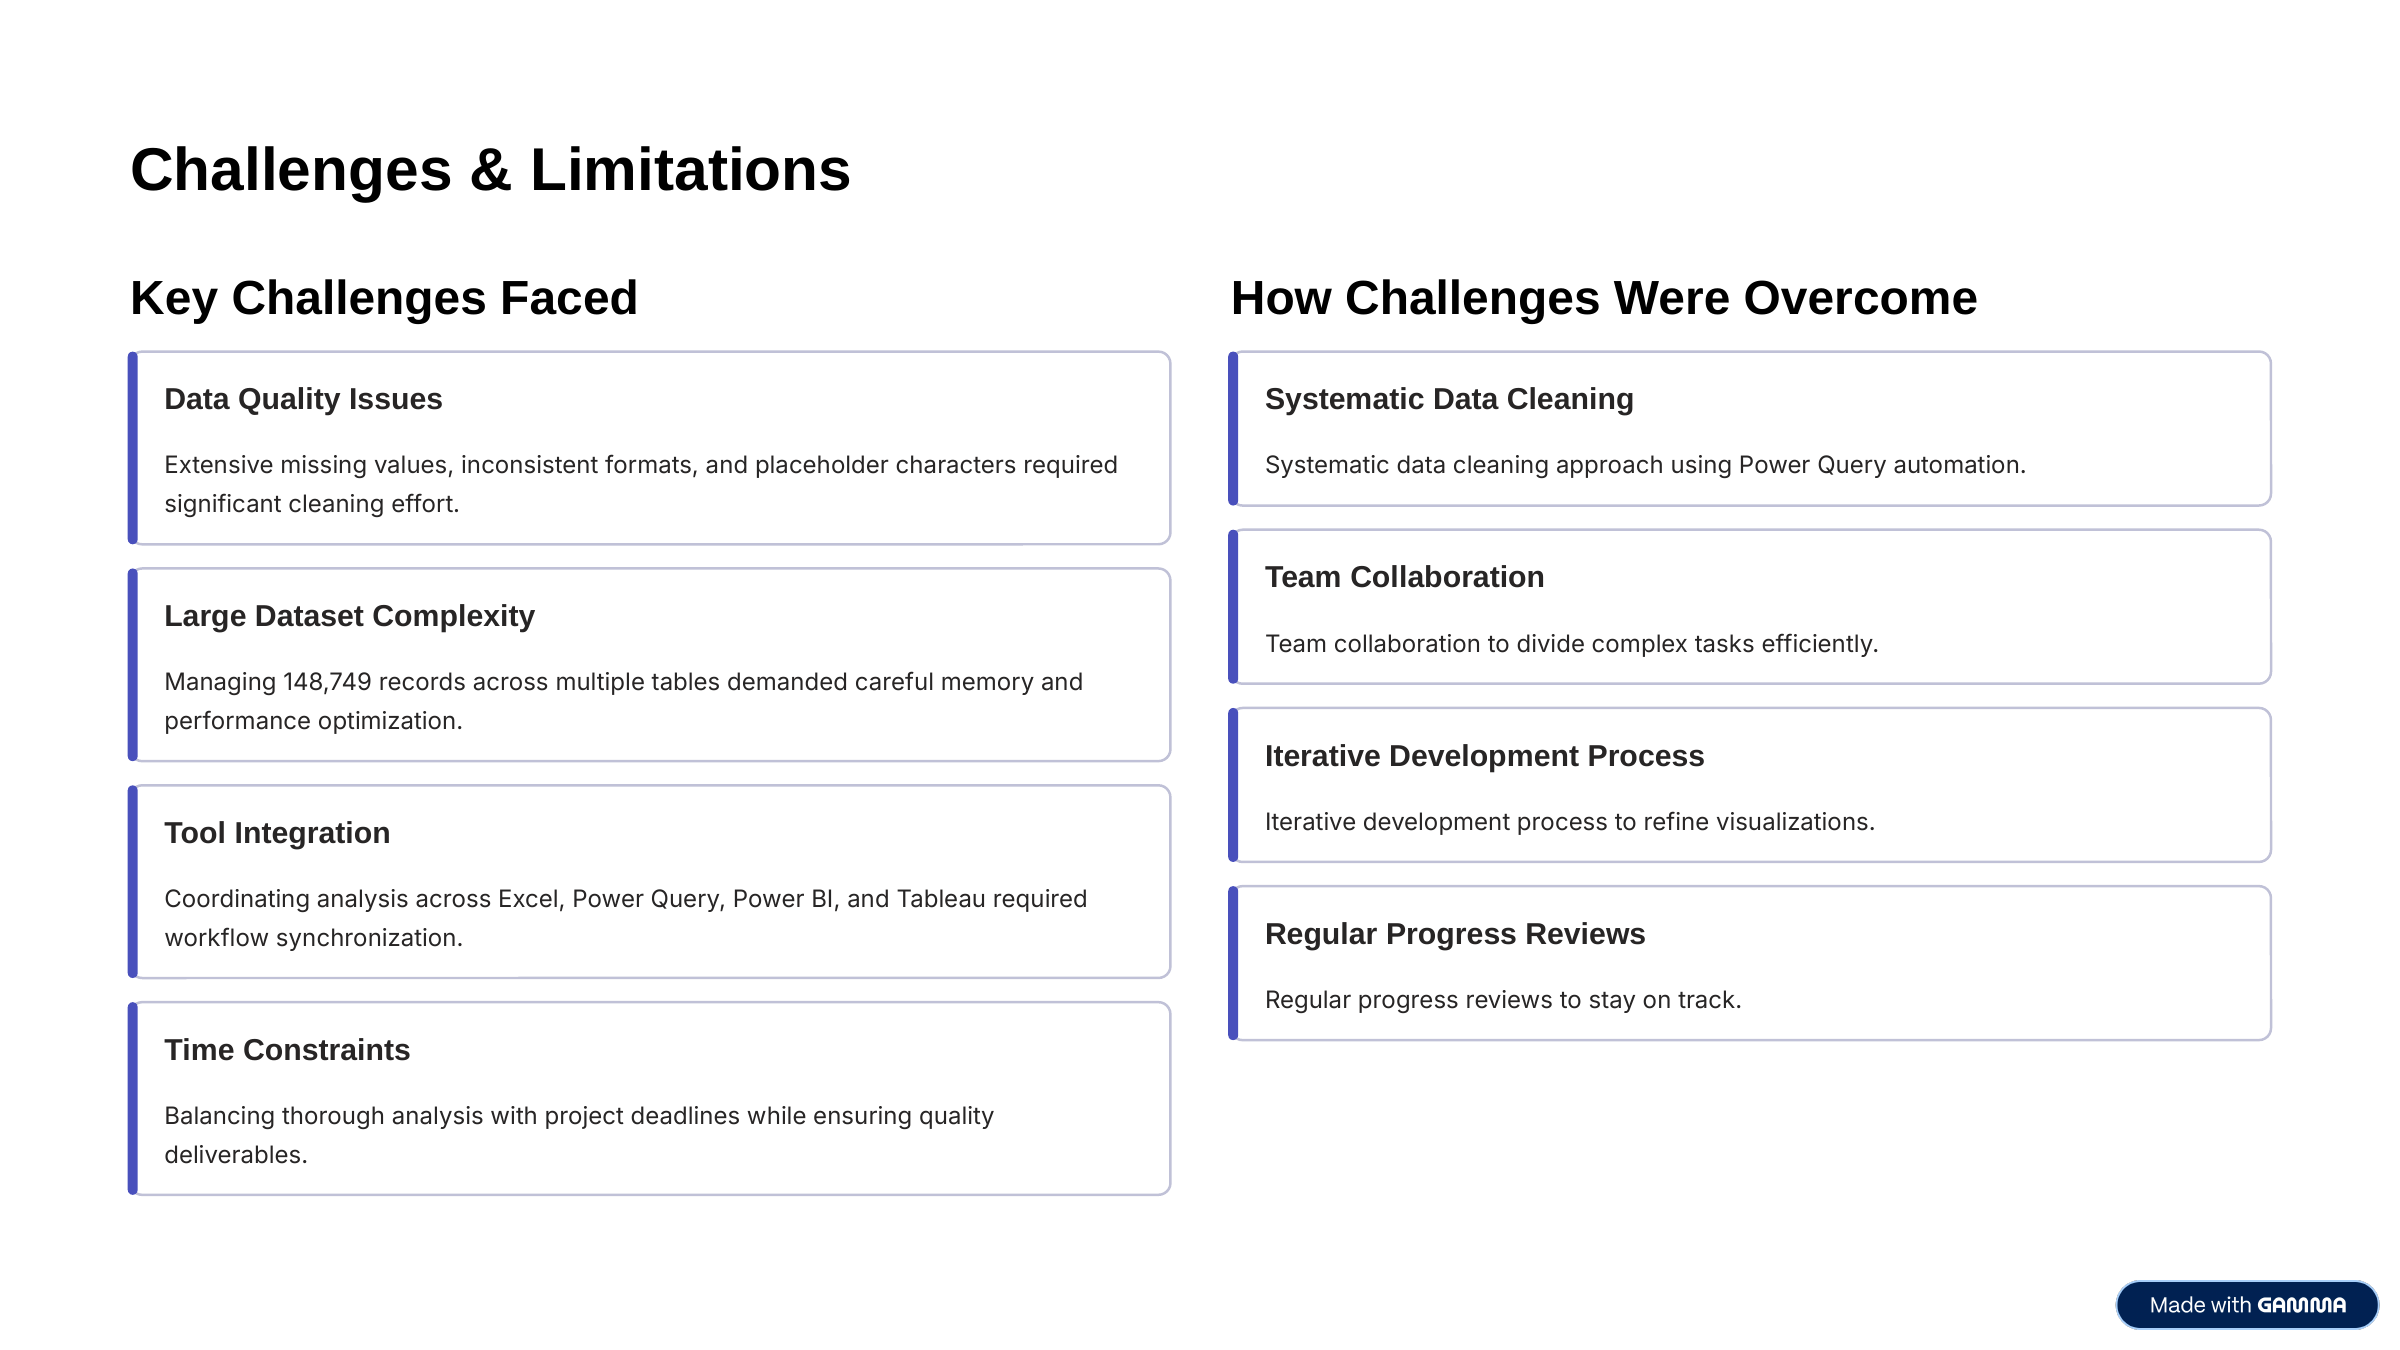

Challenges & Limitations
Key Challenges Faced
How Challenges Were Overcome

Data Quality Issues
Systematic Data Cleaning
Extensive missing values, inconsistent formats, and placeholder characters required significant cleaning effort.
Systematic data cleaning approach using Power Query automation.

Team Collaboration

Large Dataset Complexity
Team collaboration to divide complex tasks efficiently.
Managing 148,749 records across multiple tables demanded careful memory and performance optimization.

Iterative Development Process

Iterative development process to refine visualizations.
Tool Integration
Coordinating analysis across Excel, Power Query, Power BI, and Tableau required workflow synchronization.

Regular Progress Reviews
Regular progress reviews to stay on track.

Time Constraints
Balancing thorough analysis with project deadlines while ensuring quality deliverables.